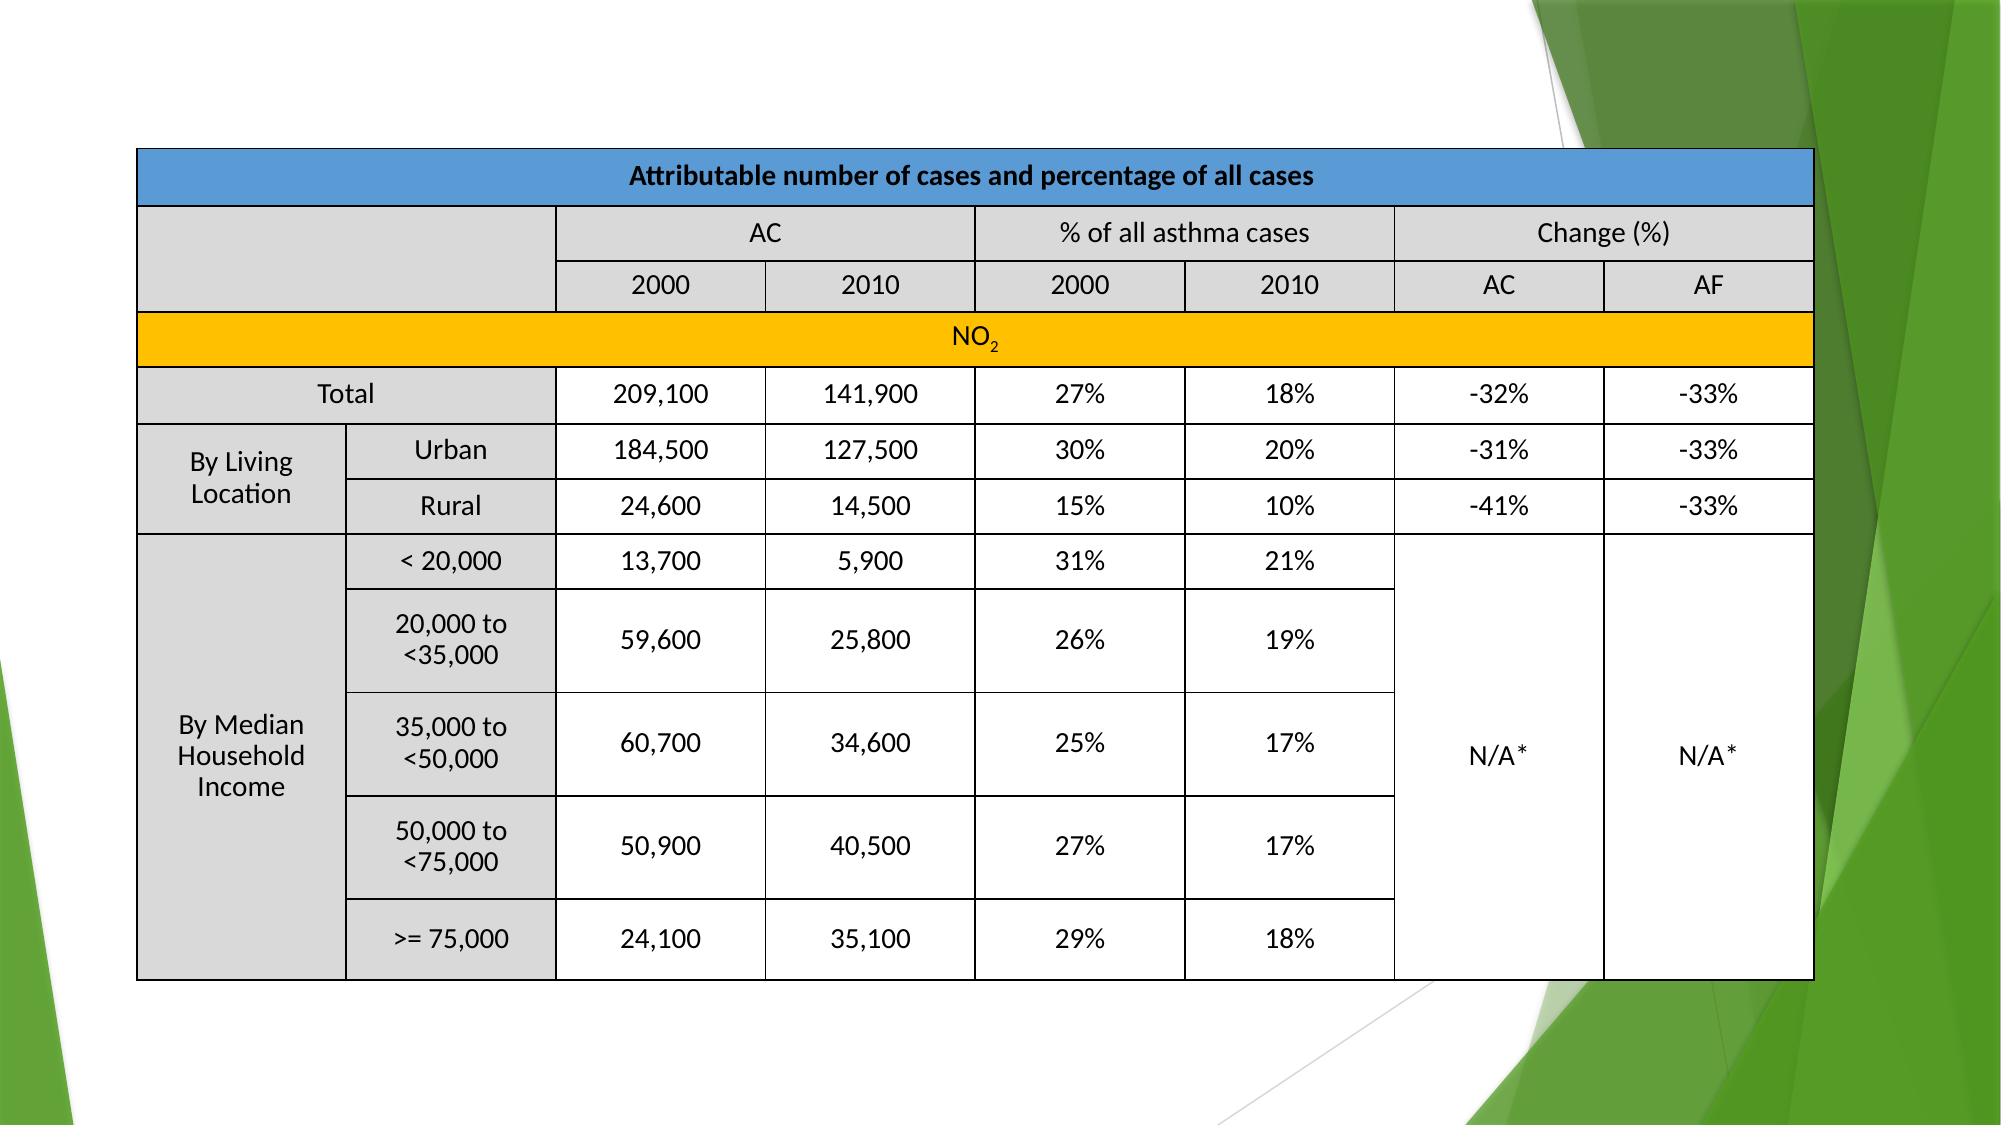

| Attributable number of cases and percentage of all cases |  |  |  |  |  |  |  |
| --- | --- | --- | --- | --- | --- | --- | --- |
|  |  | AC |  | % of all asthma cases |  | Change (%) |  |
|  |  | 2000 | 2010 | 2000 | 2010 | AC | AF |
| NO2 |  |  |  |  |  |  |  |
| Total |  | 209,100 | 141,900 | 27% | 18% | -32% | -33% |
| By Living Location | Urban | 184,500 | 127,500 | 30% | 20% | -31% | -33% |
|  | Rural | 24,600 | 14,500 | 15% | 10% | -41% | -33% |
| By Median Household Income | < 20,000 | 13,700 | 5,900 | 31% | 21% | N/A\* | N/A\* |
|  | 20,000 to <35,000 | 59,600 | 25,800 | 26% | 19% |  |  |
|  | 35,000 to <50,000 | 60,700 | 34,600 | 25% | 17% |  |  |
|  | 50,000 to <75,000 | 50,900 | 40,500 | 27% | 17% |  |  |
|  | >= 75,000 | 24,100 | 35,100 | 29% | 18% |  |  |